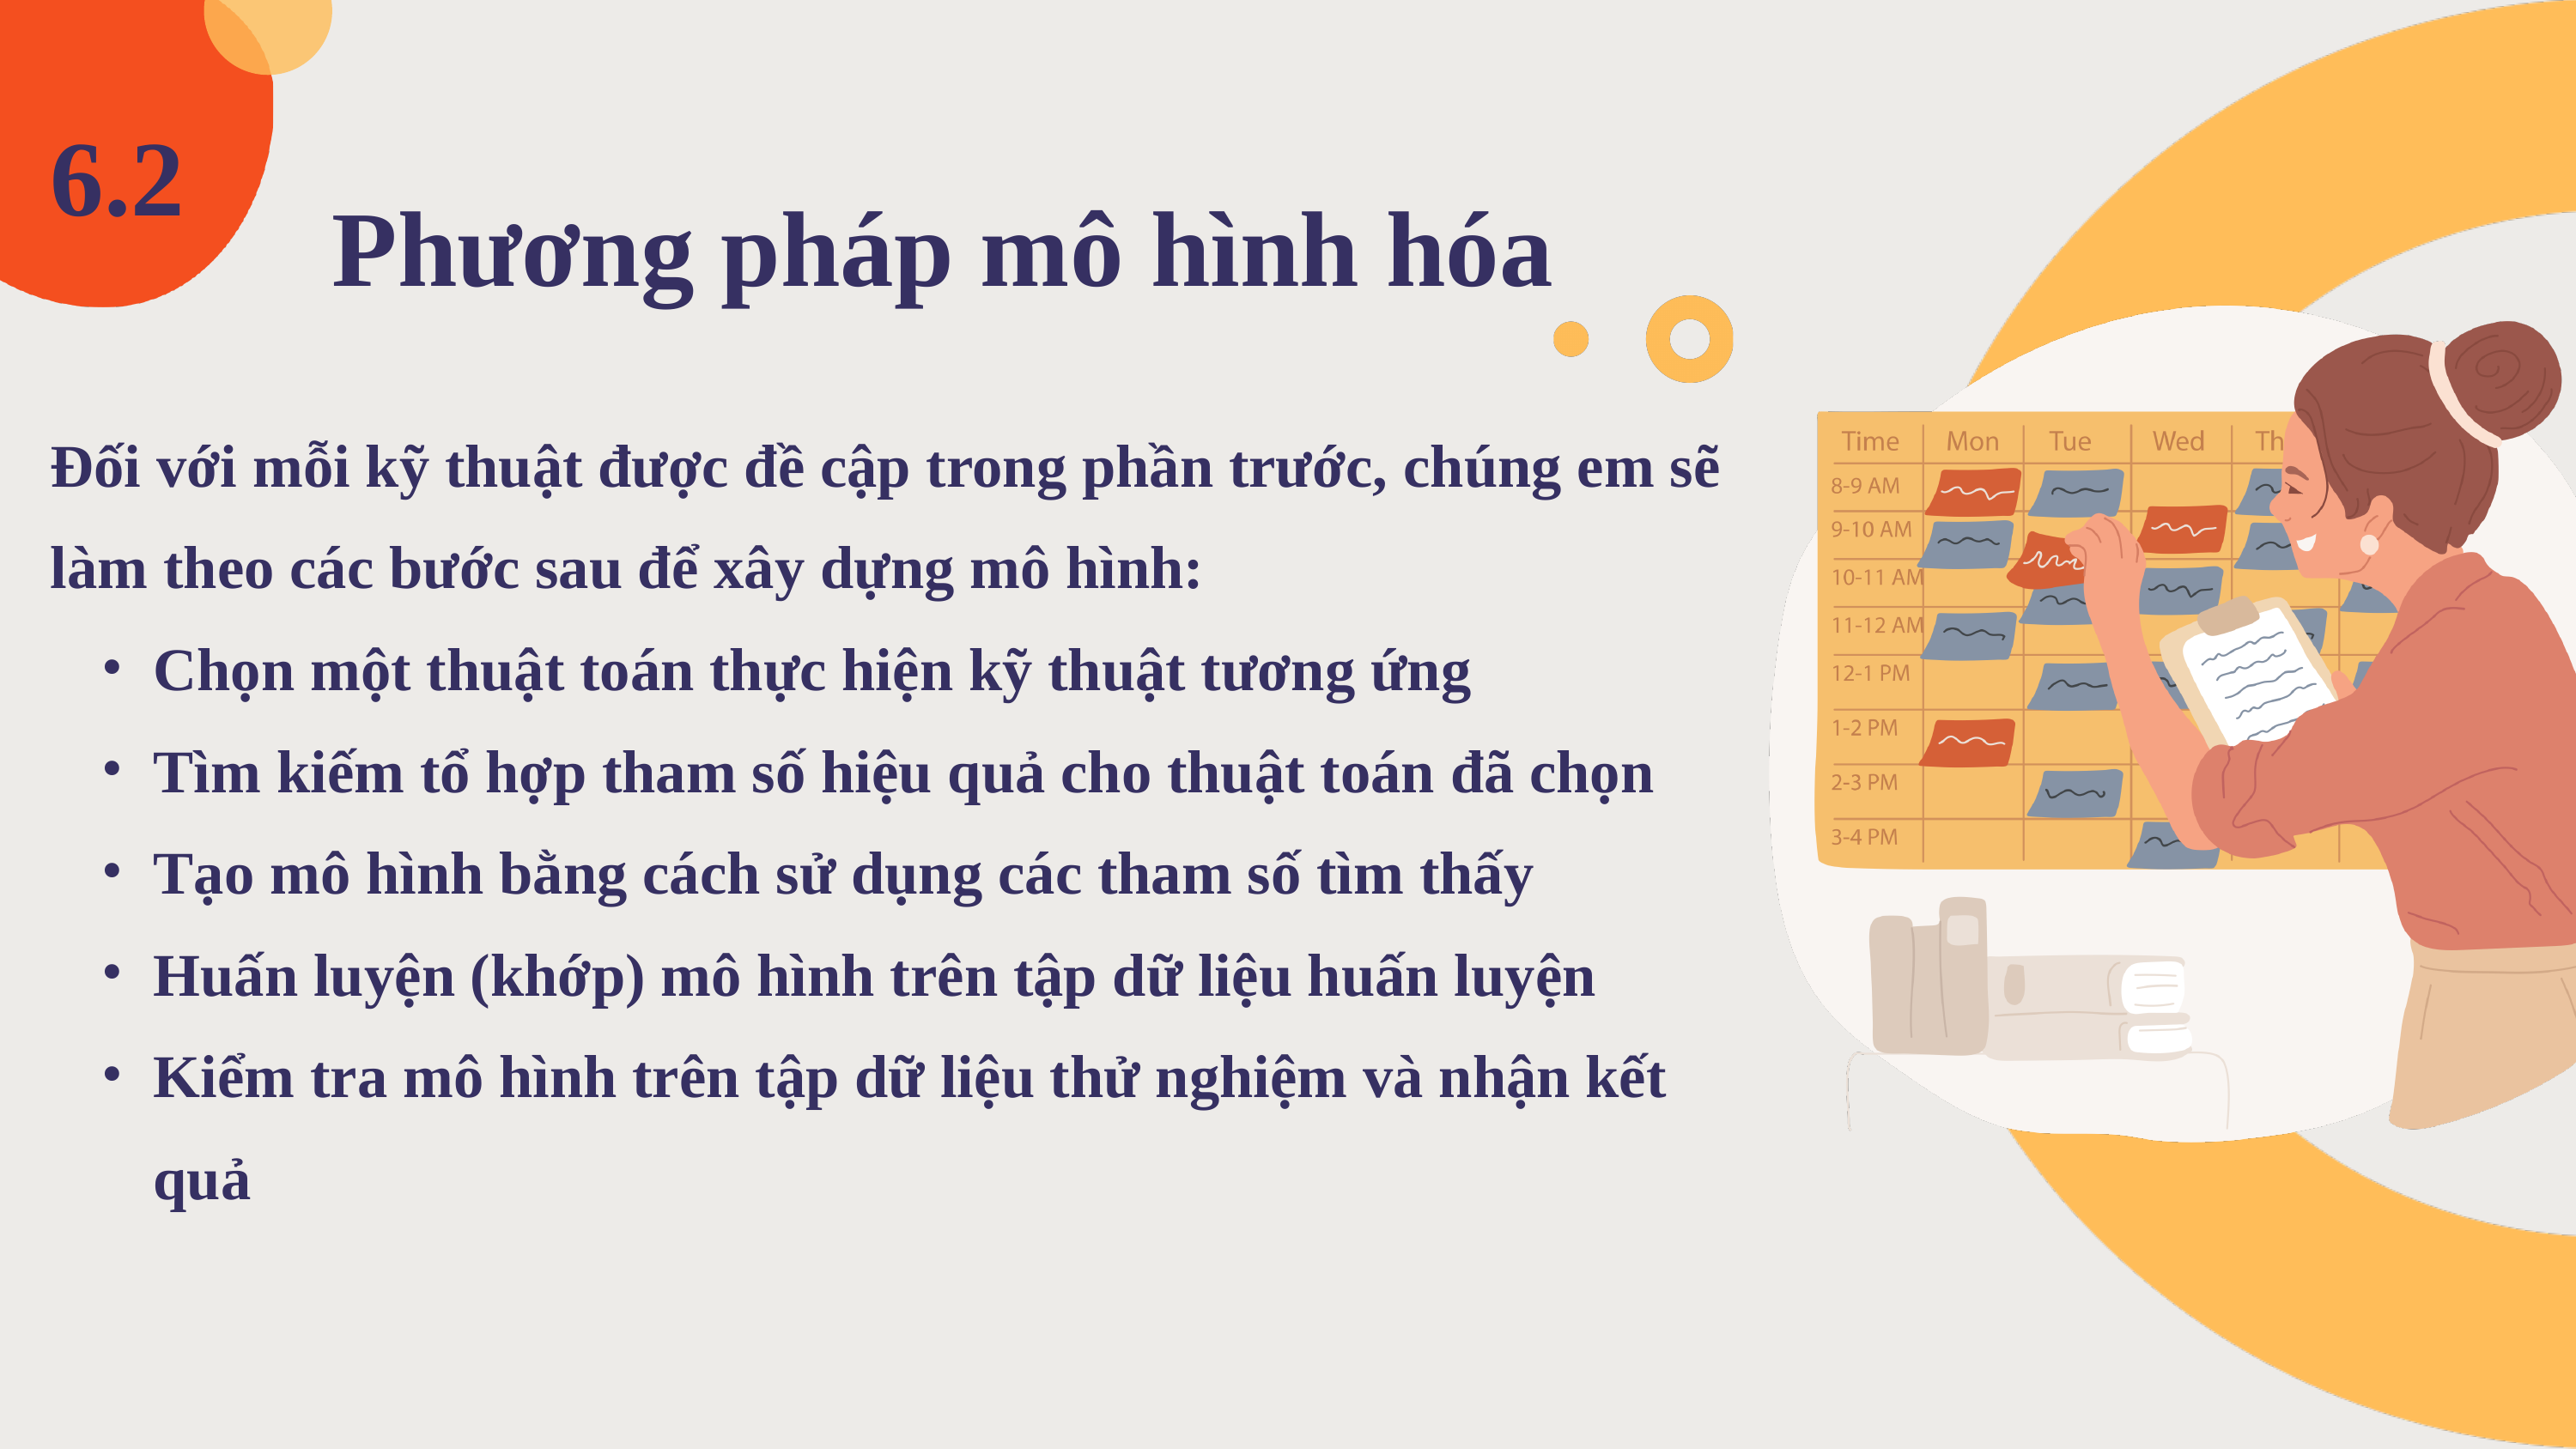

6.2
Phương pháp mô hình hóa

Đối với mỗi kỹ thuật được đề cập trong phần trước, chúng em sẽ làm theo các bước sau để xây dựng mô hình:
Chọn một thuật toán thực hiện kỹ thuật tương ứng
Tìm kiếm tổ hợp tham số hiệu quả cho thuật toán đã chọn
Tạo mô hình bằng cách sử dụng các tham số tìm thấy
Huấn luyện (khớp) mô hình trên tập dữ liệu huấn luyện
Kiểm tra mô hình trên tập dữ liệu thử nghiệm và nhận kết quả